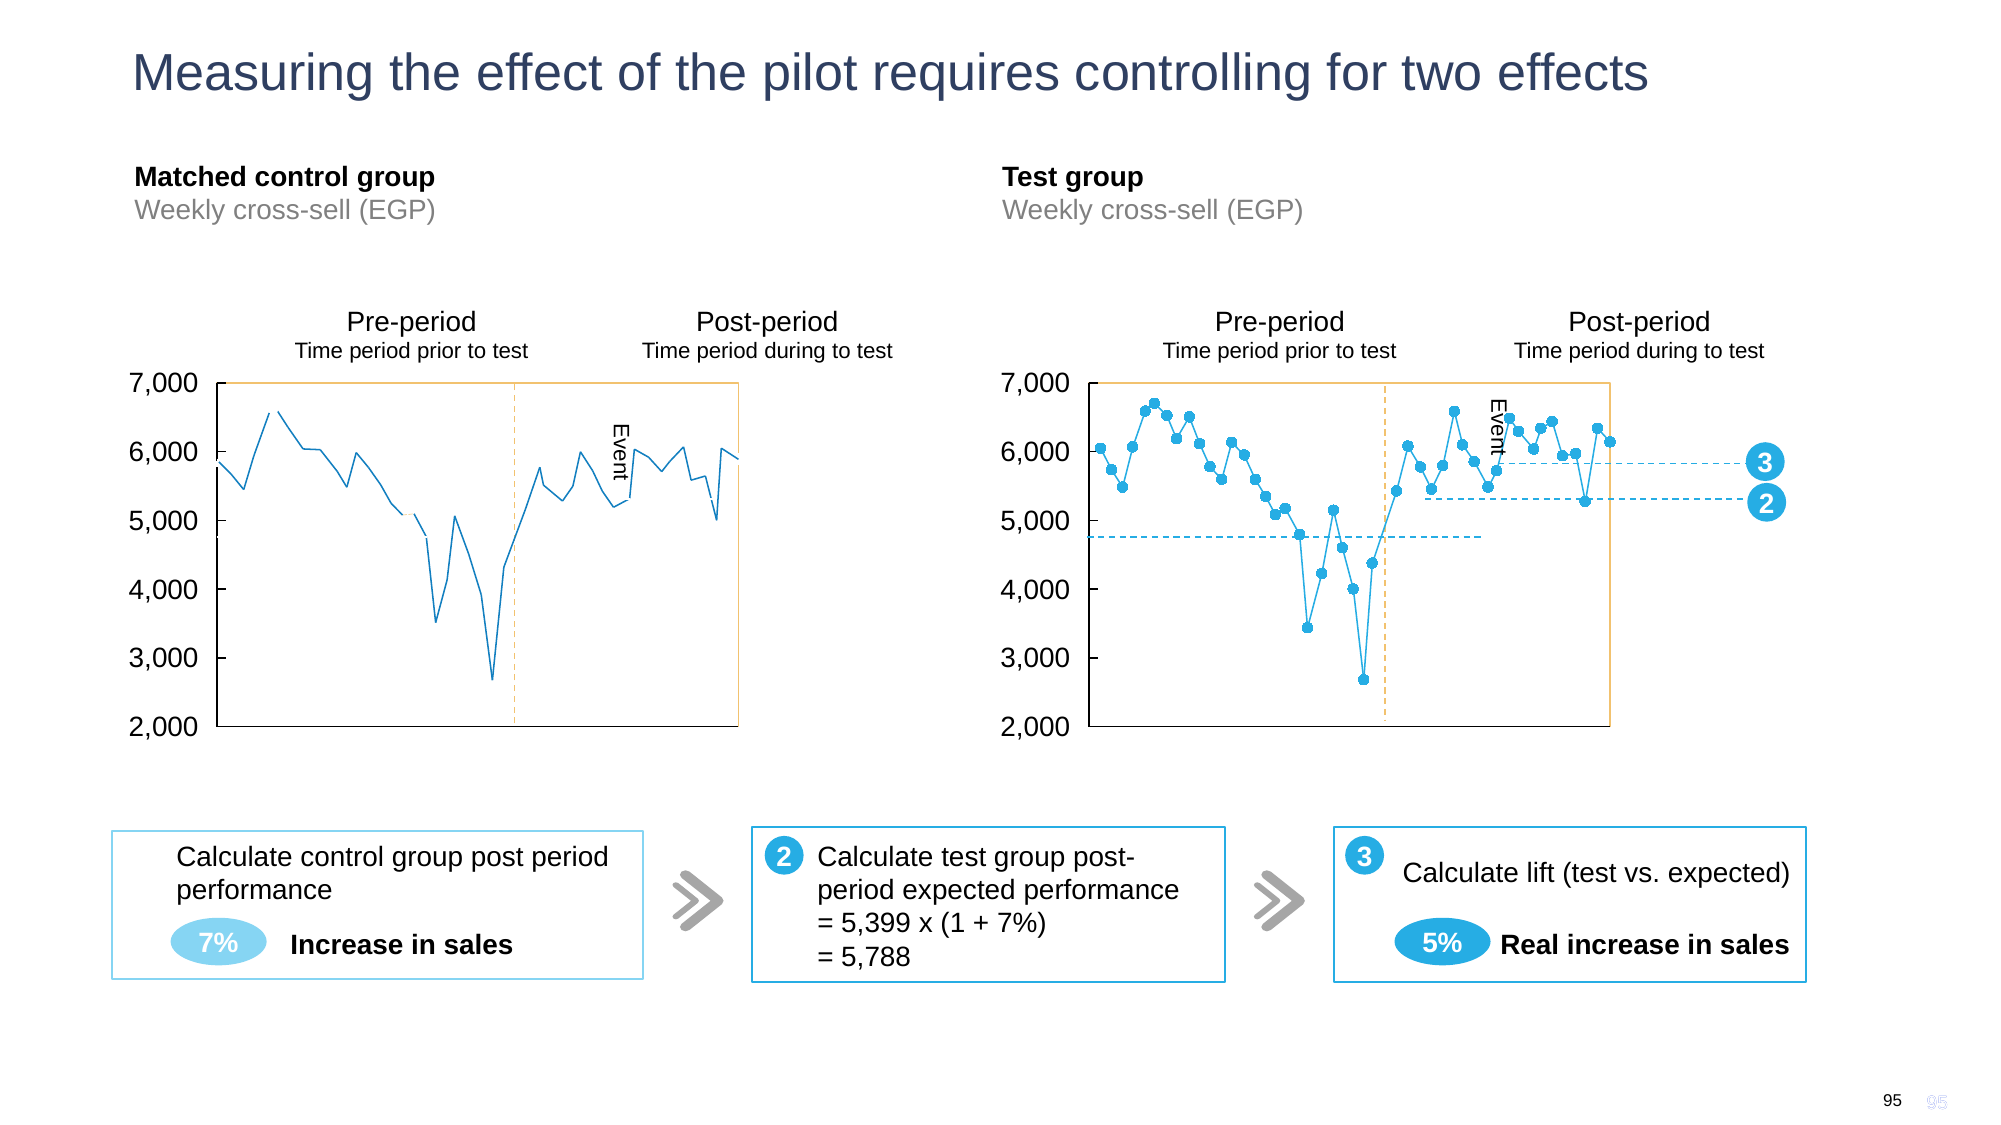

# Measuring the effect of the pilot requires controlling for two effects
Matched control group
Weekly cross-sell (EGP)
Test group
Weekly cross-sell (EGP)
Pre-period
Time period prior to test
Post-period
Time period during to test
Pre-period
Time period prior to test
Post-period
Time period during to test
7,000
7,000

### Chart

| Category |  |
|---|---|

### Chart

| Category |  |
|---|---|
Event
6,000
6,000
Event
3
1
2
5,000
5,000
4,000
4,000
3,000
3,000
2,000
2,000
Calculate test group post-period expected performance
= 5,399 x (1 + 7%)
= 5,788
       Calculate lift (test vs. expected)

Calculate control group post period performance

1
2
3

7%
5%
Increase in sales
Real increase in sales
95
95